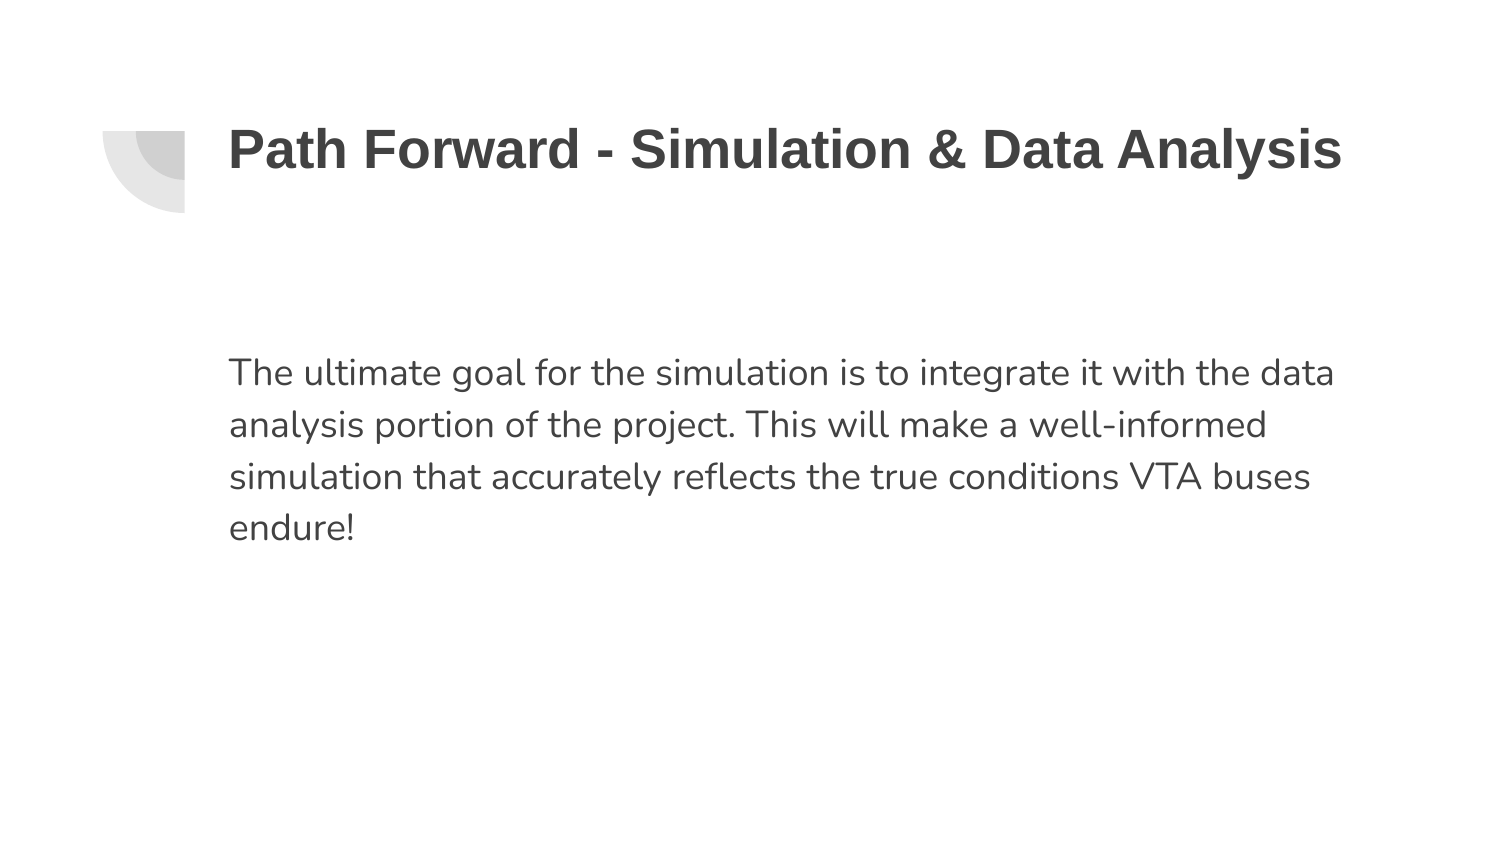

# Path Forward - Simulation & Data Analysis
The ultimate goal for the simulation is to integrate it with the data analysis portion of the project. This will make a well-informed simulation that accurately reflects the true conditions VTA buses endure!